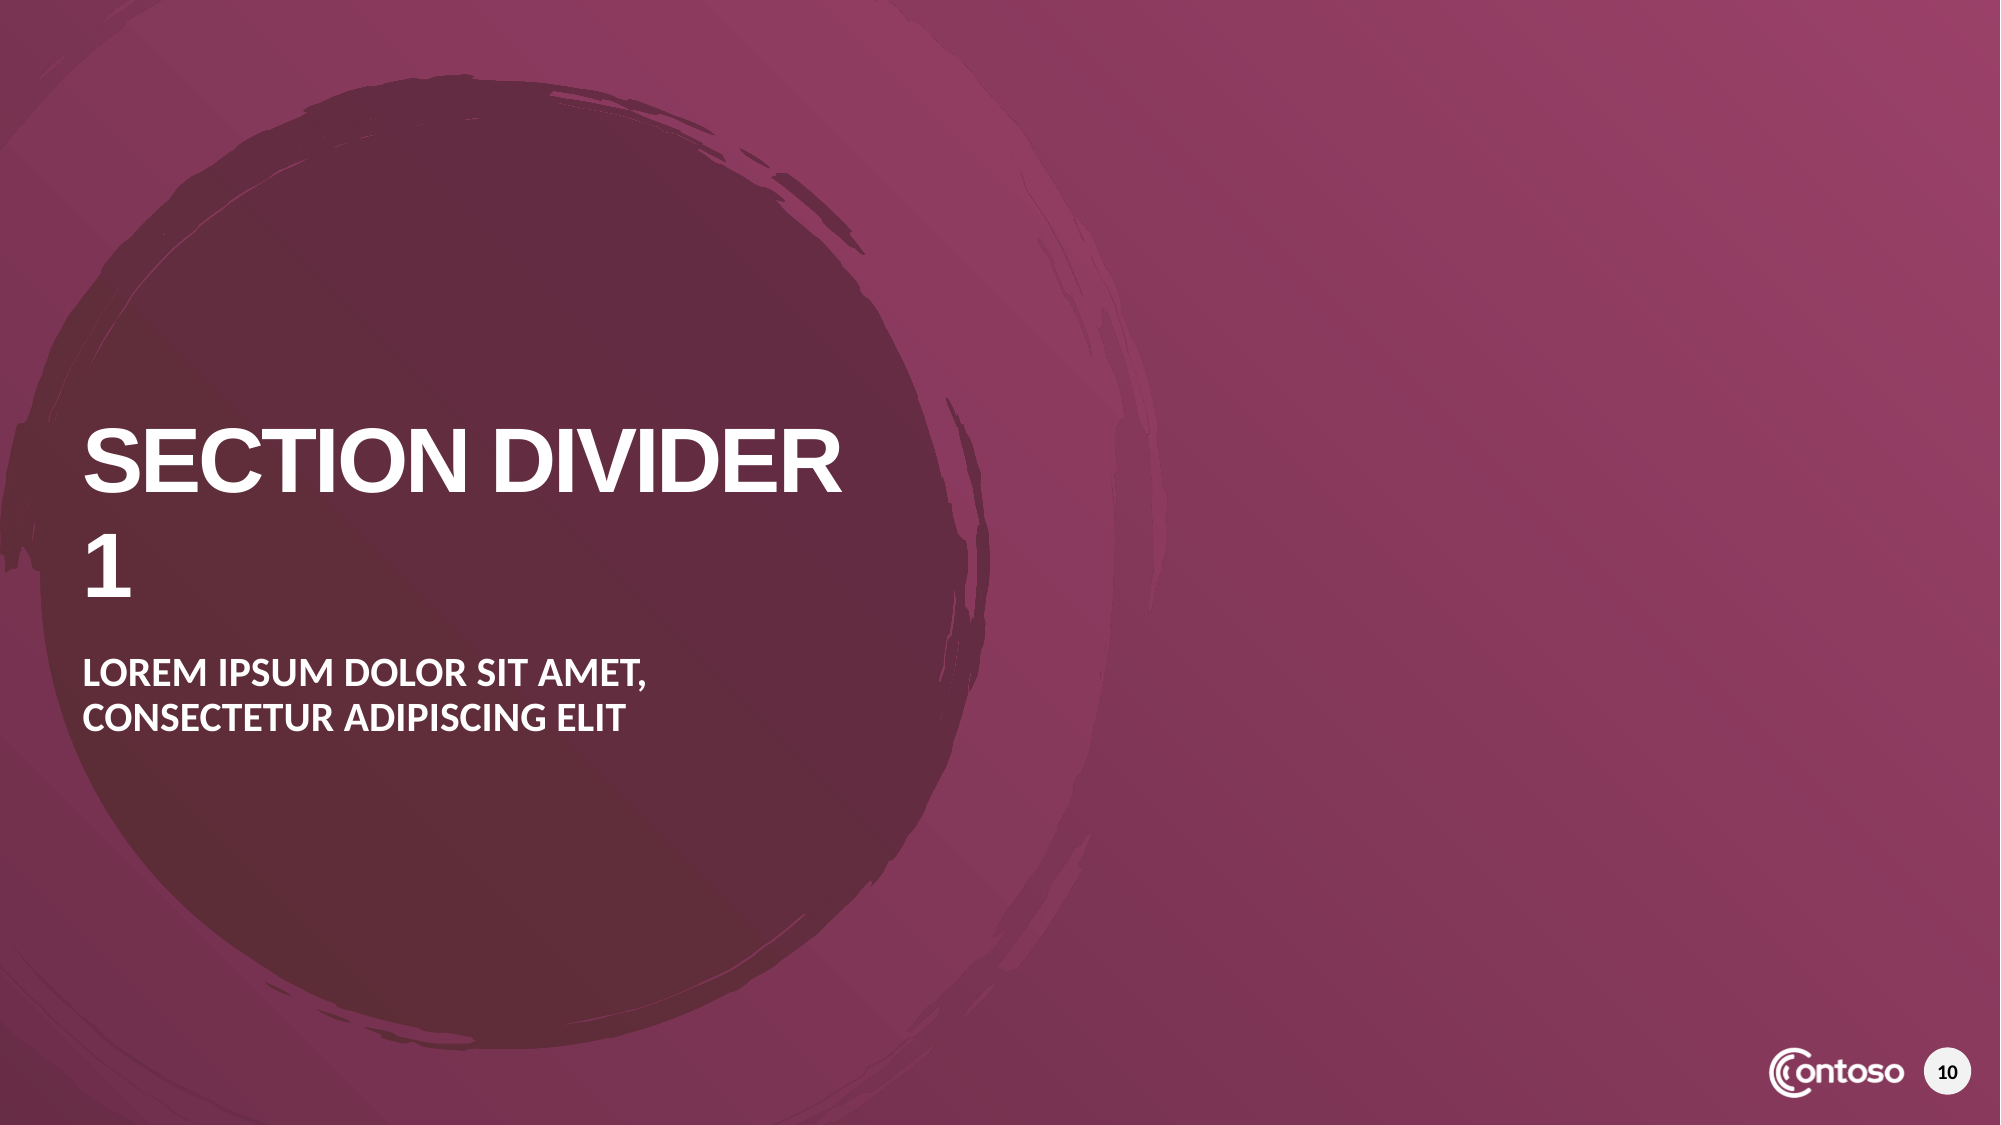

# Section Divider 1
Lorem ipsum dolor sit amet, consectetur adipiscing elit
10